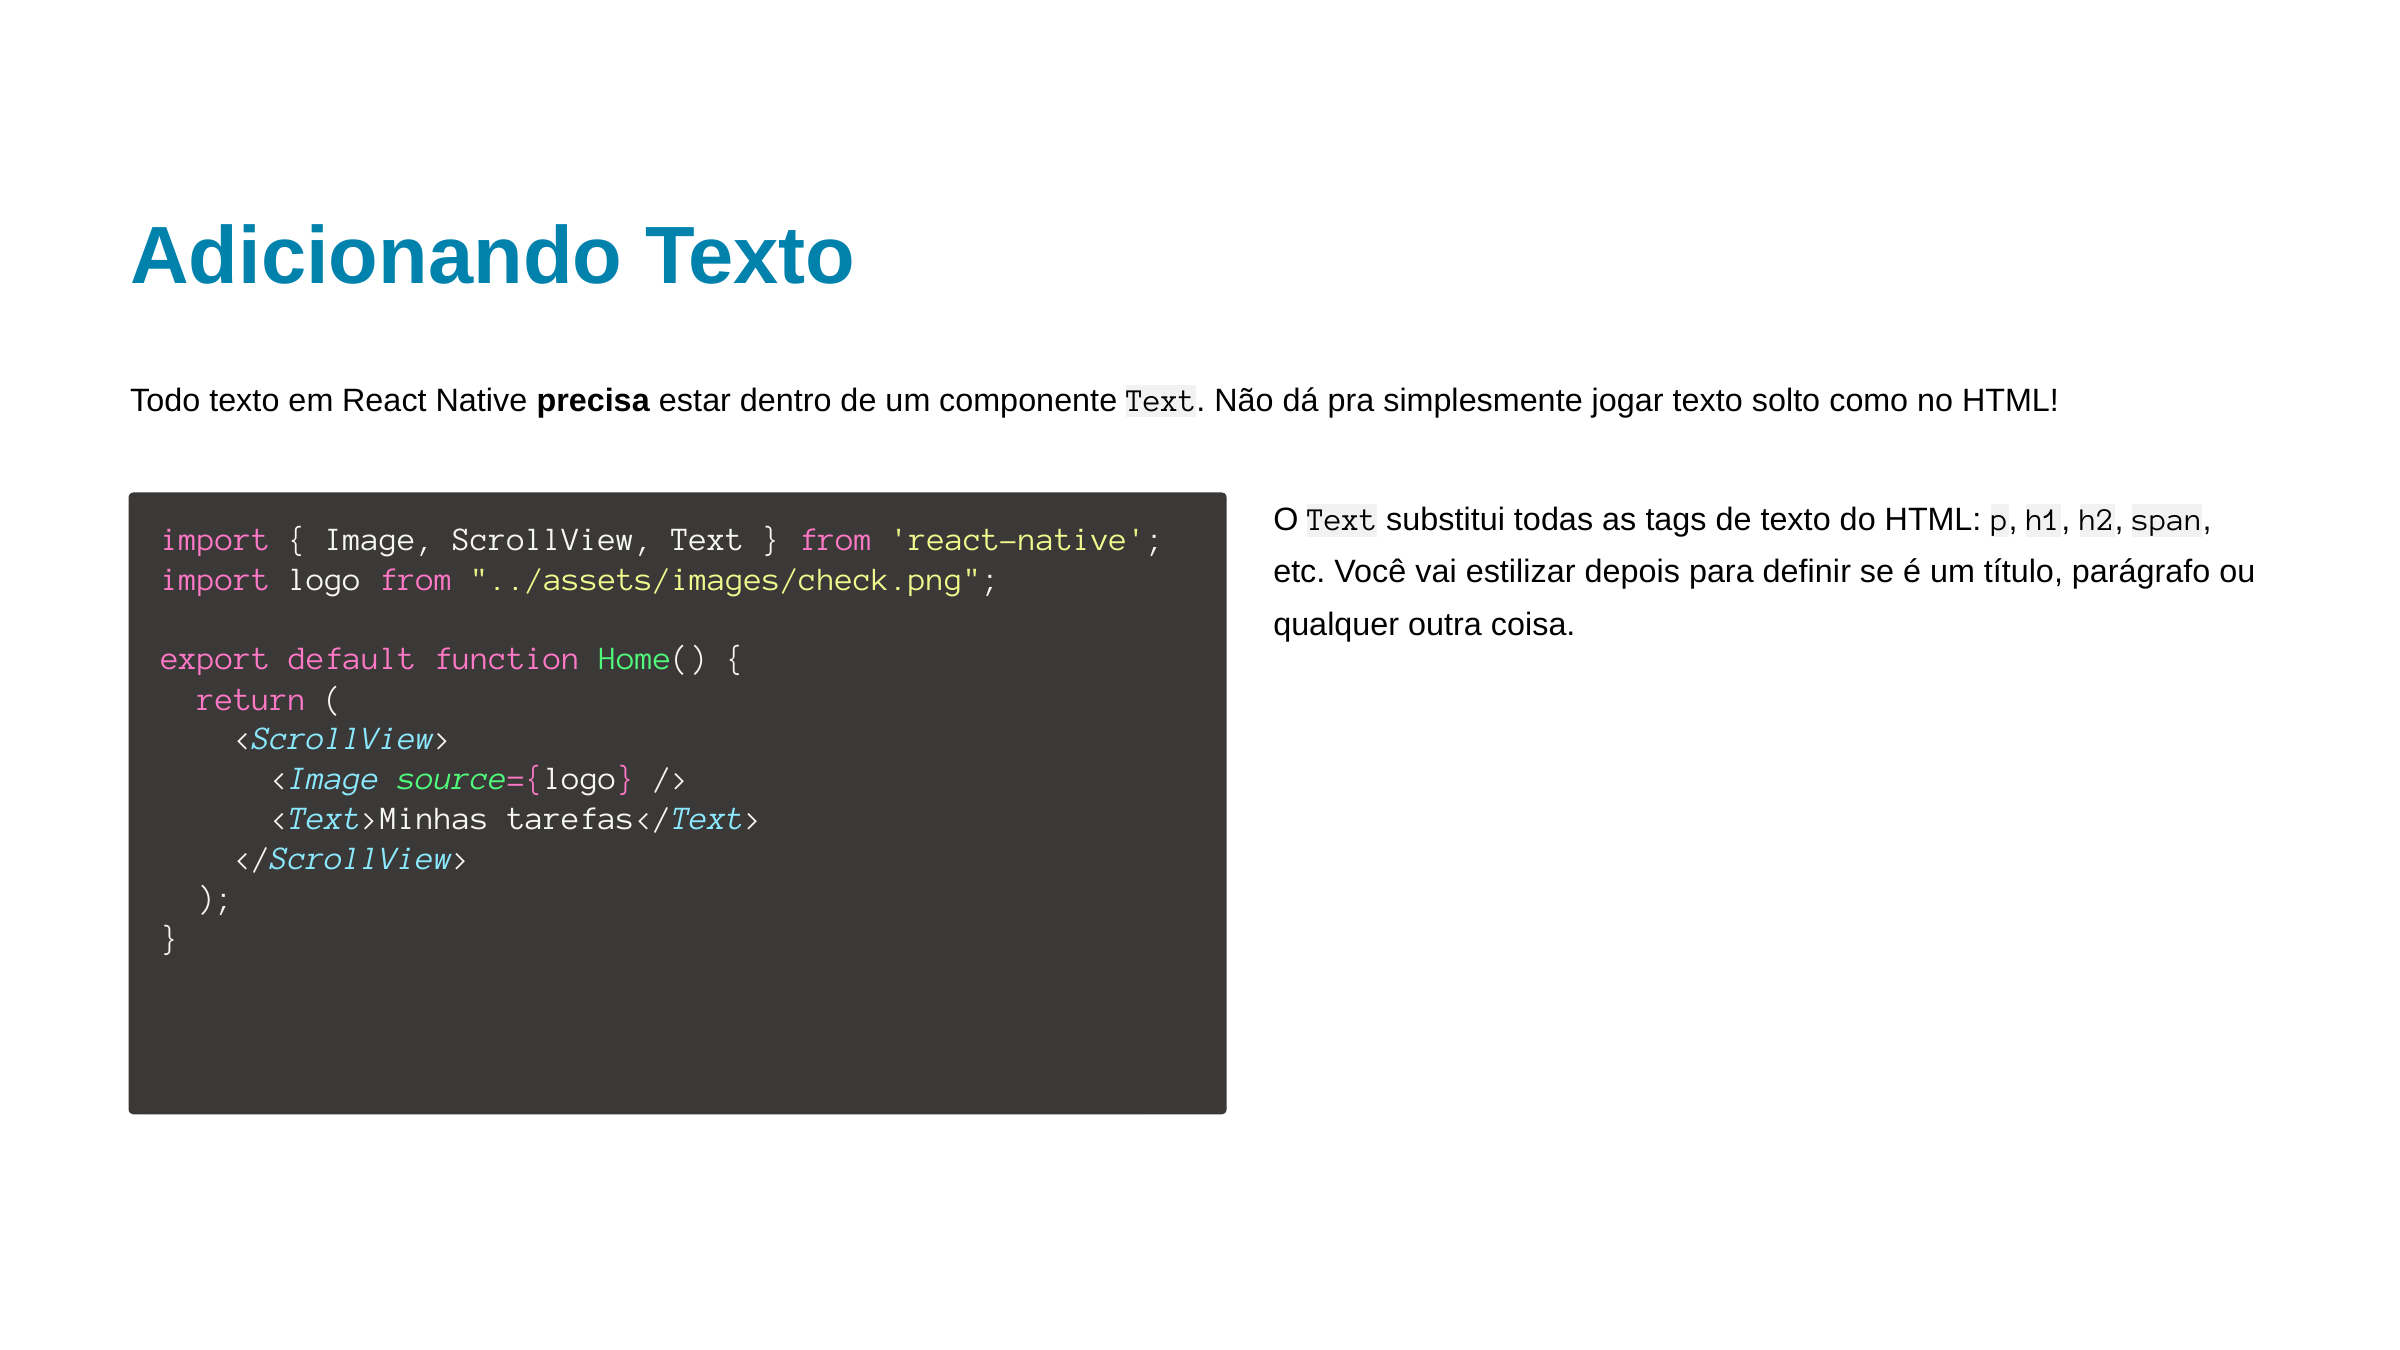

Adicionando Texto
Todo texto em React Native precisa estar dentro de um componente Text. Não dá pra simplesmente jogar texto solto como no HTML!
O Text substitui todas as tags de texto do HTML: p, h1, h2, span, etc. Você vai estilizar depois para definir se é um título, parágrafo ou qualquer outra coisa.

import { Image, ScrollView, Text } from 'react-native';
import logo from "../assets/images/check.png";
export default function Home() {
  return (
    <ScrollView>
      <Image source={logo} />
      <Text>Minhas tarefas</Text>
    </ScrollView>
  );
}